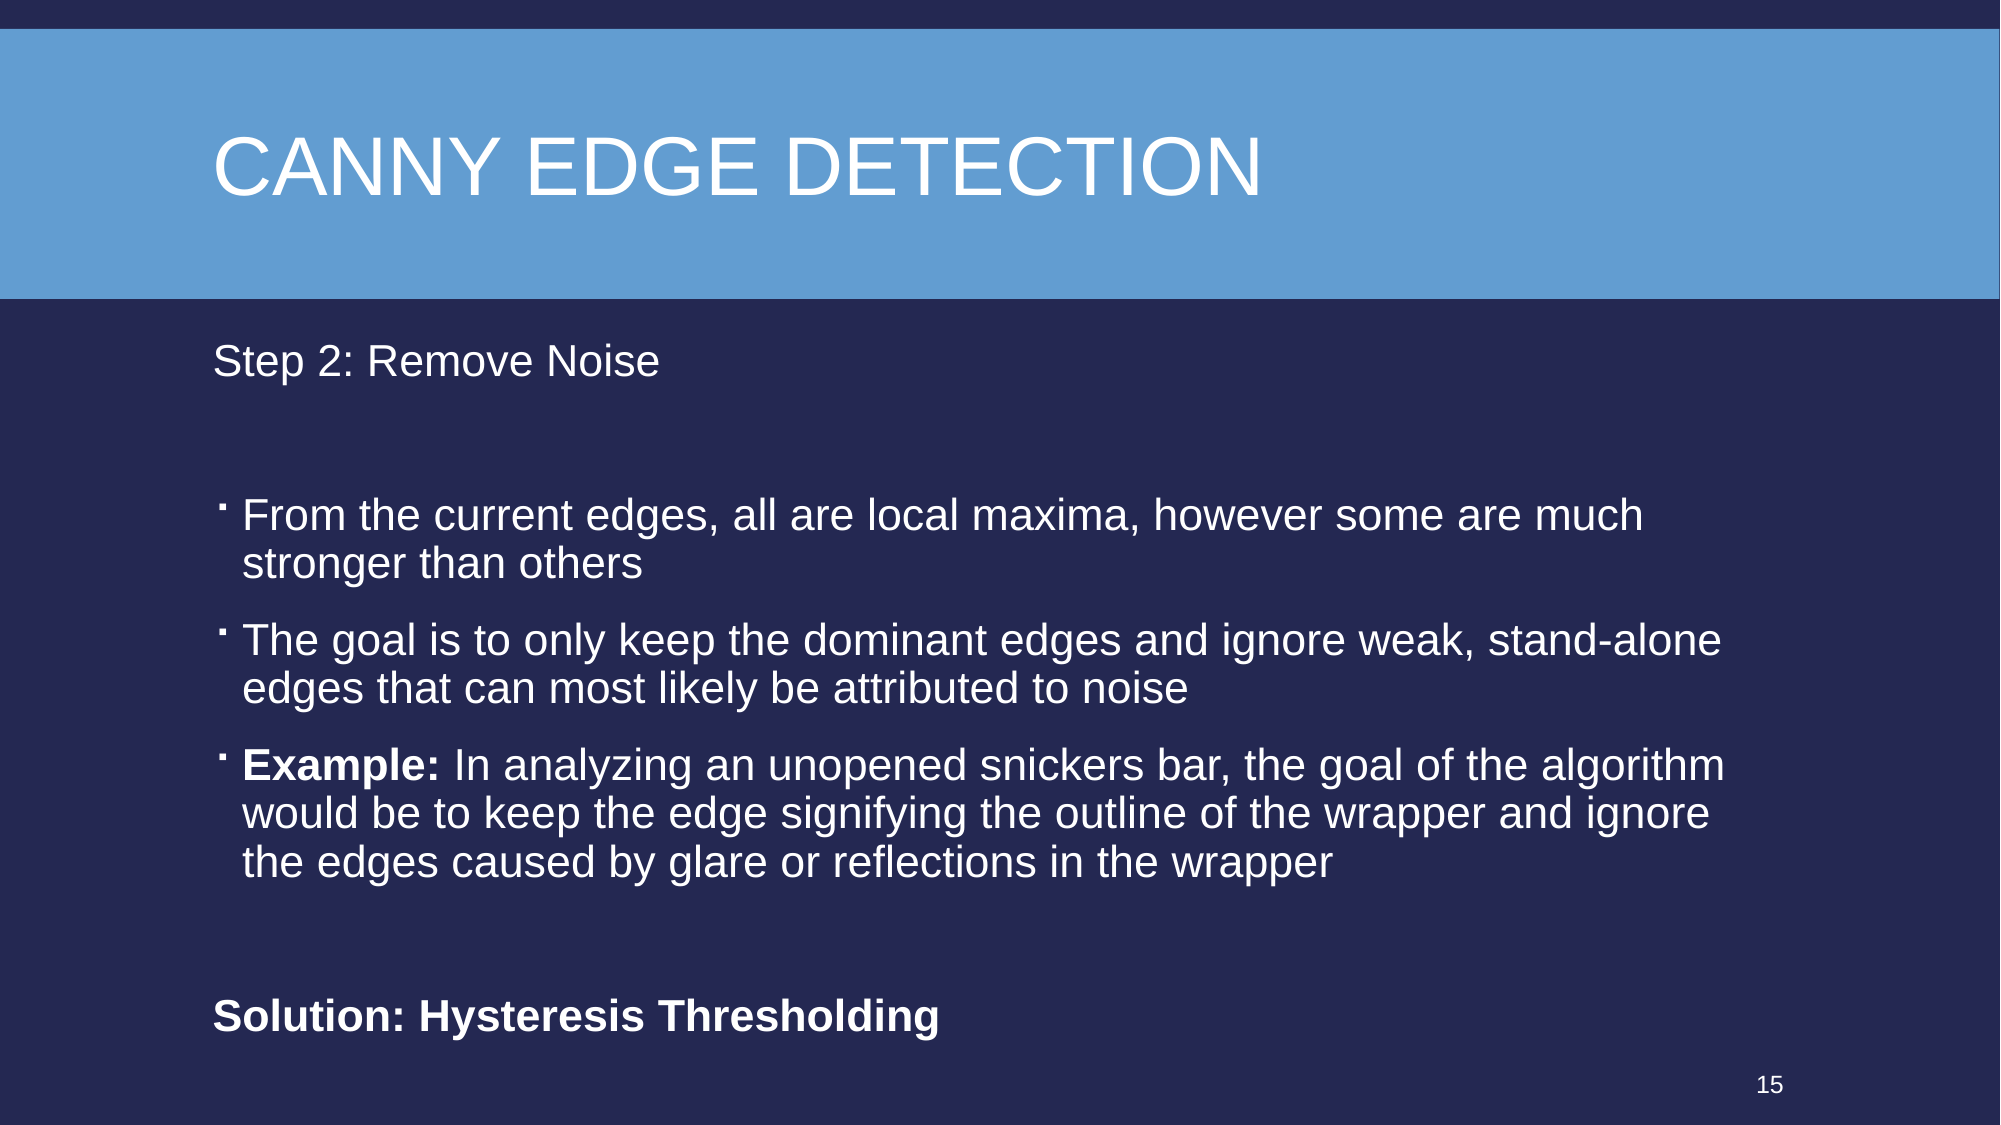

# Canny edge detection
Step 2: Remove Noise

From the current edges, all are local maxima, however some are much stronger than others
The goal is to only keep the dominant edges and ignore weak, stand-alone edges that can most likely be attributed to noise
Example: In analyzing an unopened snickers bar, the goal of the algorithm would be to keep the edge signifying the outline of the wrapper and ignore the edges caused by glare or reflections in the wrapper

Solution: Hysteresis Thresholding
15